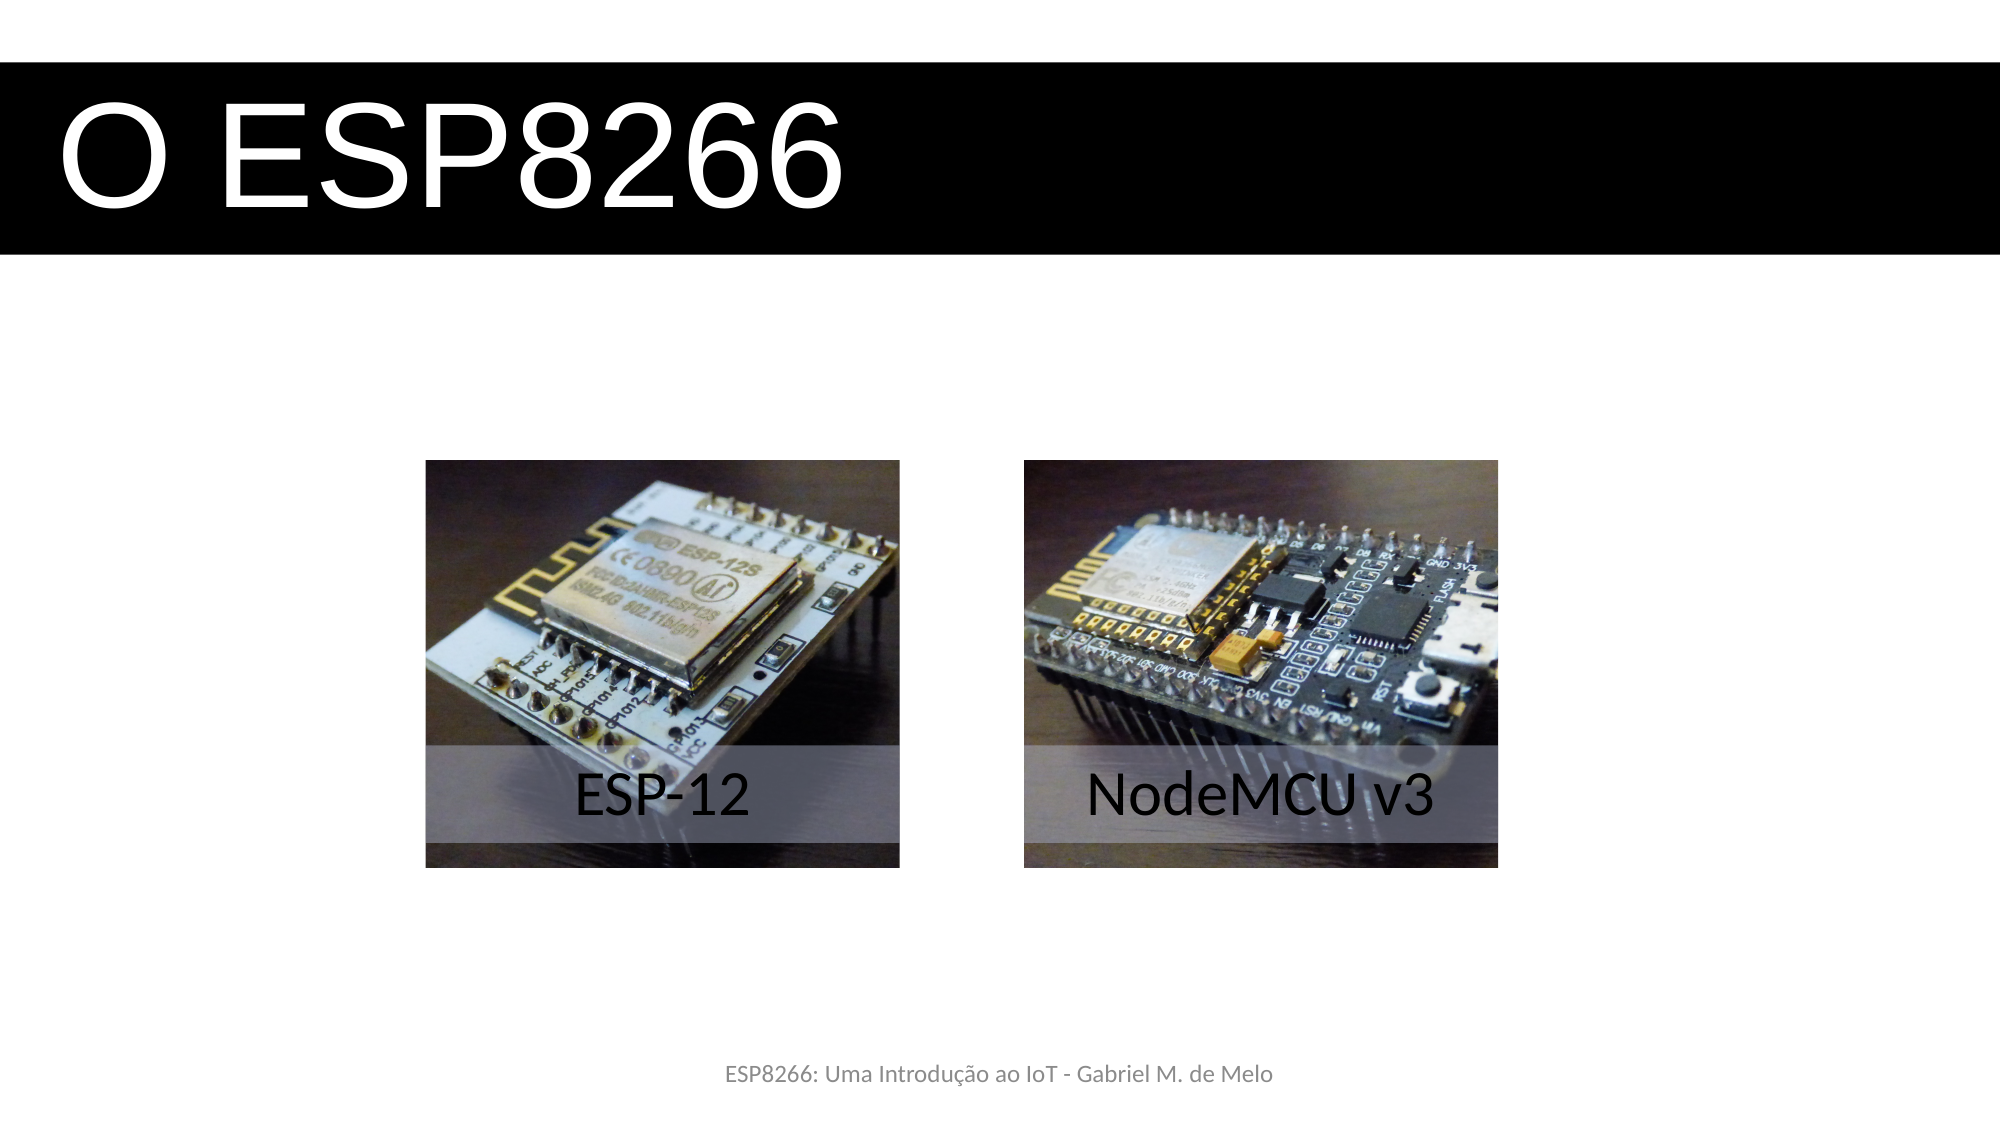

O ESP8266
NodeMCU v3
ESP-12
ESP8266: Uma Introdução ao IoT - Gabriel M. de Melo